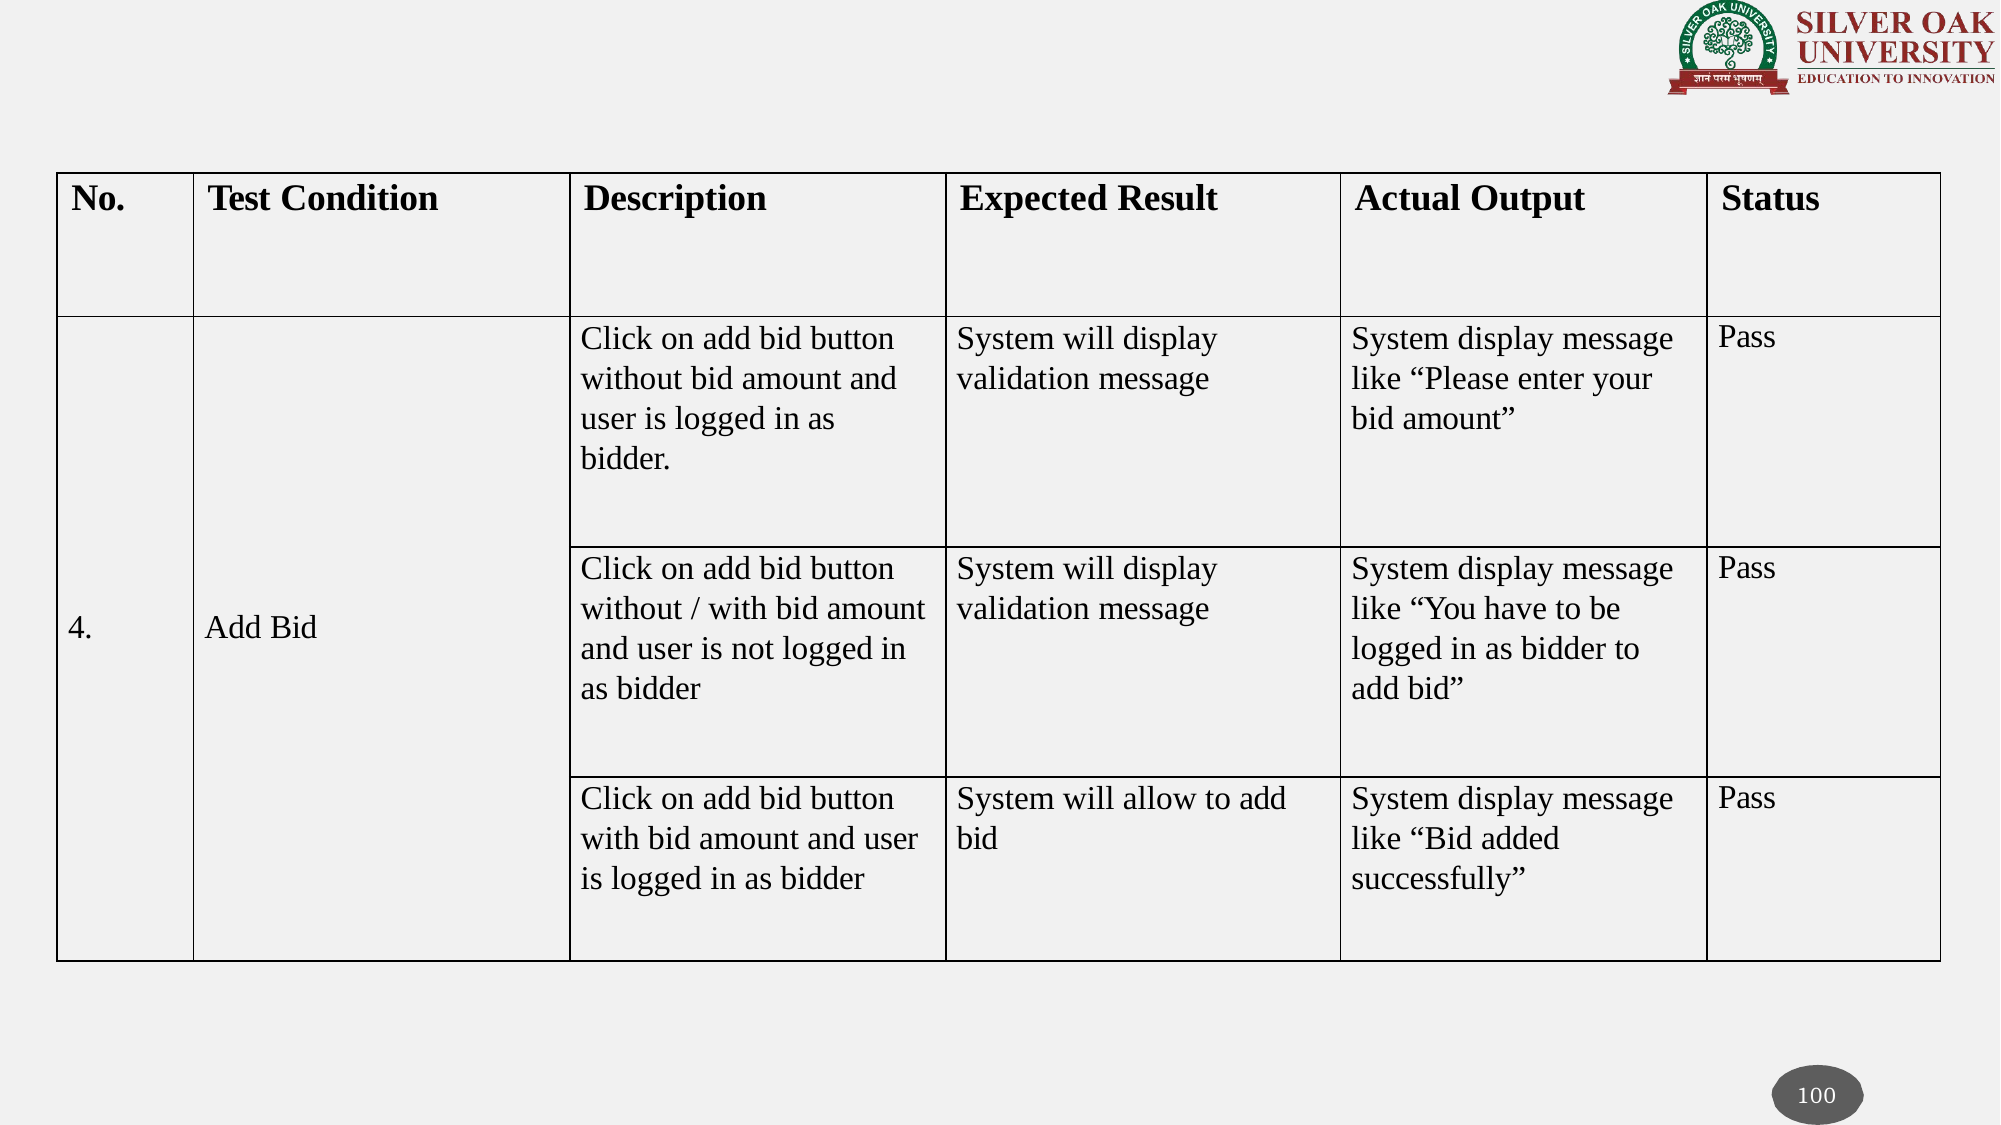

| No. | Test Condition | Description | Expected Result | Actual Output | Status |
| --- | --- | --- | --- | --- | --- |
| 4. | Add Bid | Click on add bid button without bid amount and user is logged in as bidder. | System will display validation message | System display message like “Please enter your bid amount” | Pass |
|  |  | Click on add bid button without / with bid amount and user is not logged in as bidder | System will display validation message | System display message like “You have to be logged in as bidder to add bid” | Pass |
|  |  | Click on add bid button with bid amount and user is logged in as bidder | System will allow to add bid | System display message like “Bid added successfully” | Pass |

100